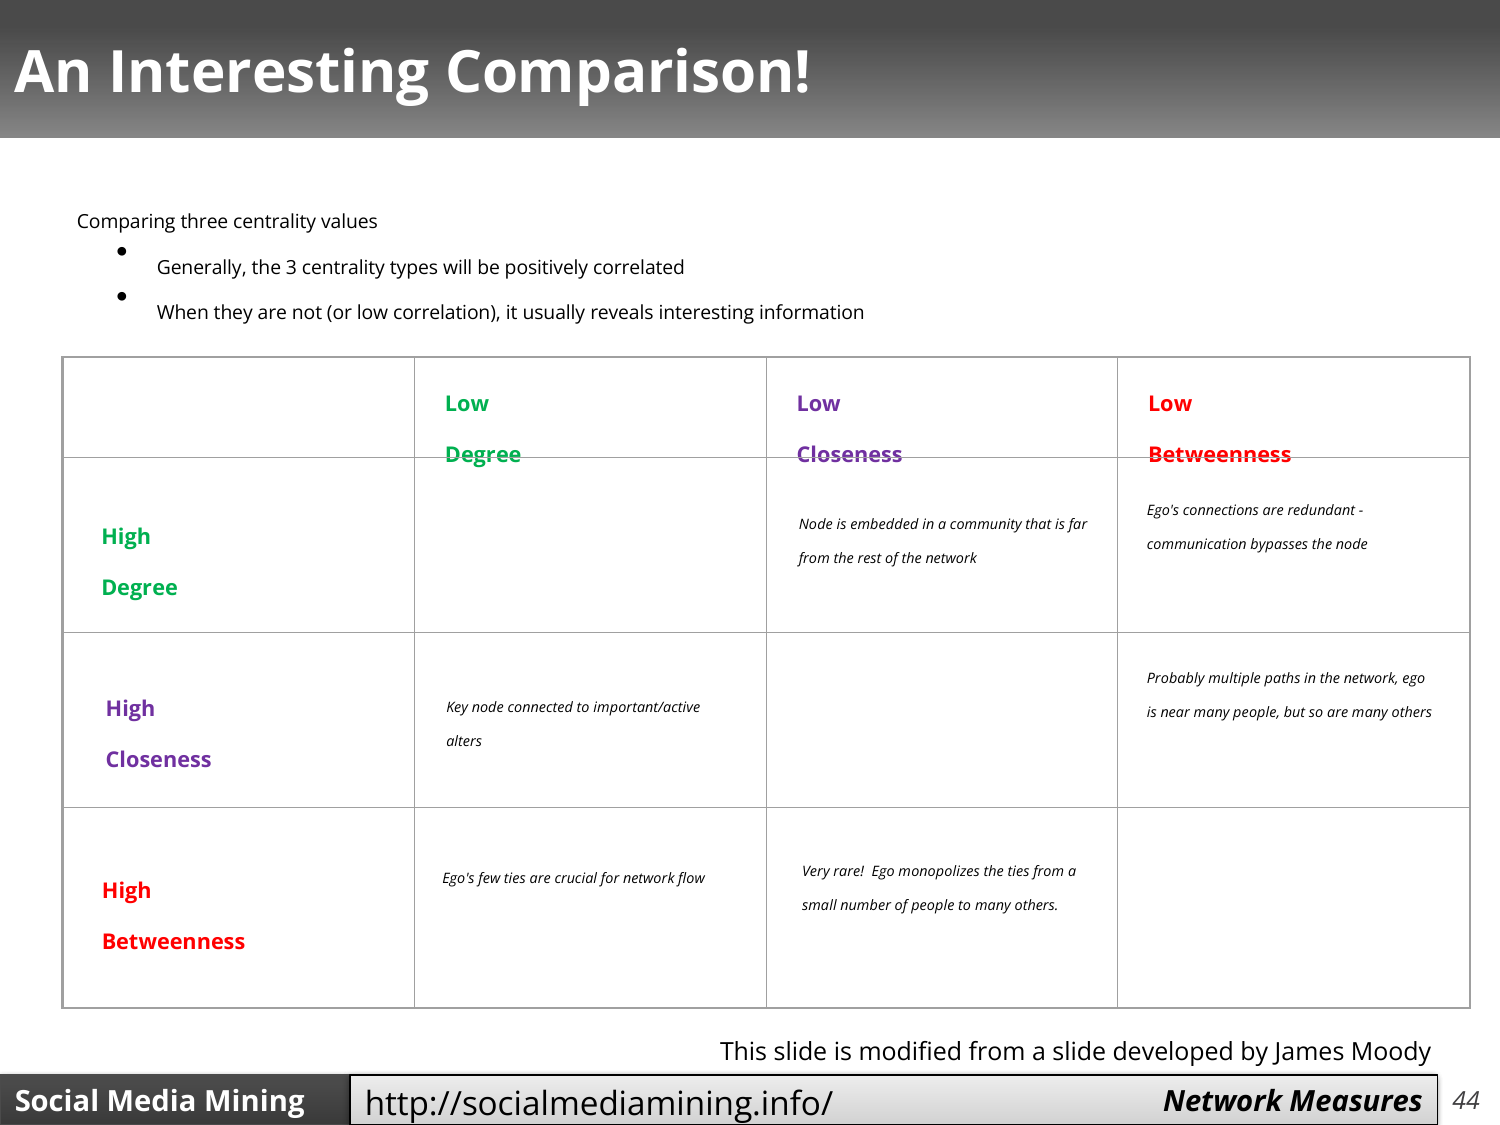

# An Interesting Comparison!
Comparing three centrality values
 Generally, the 3 centrality types will be positively correlated
 When they are not (or low correlation), it usually reveals interesting information

Low
Degree

Low
Closeness

Low
Betweenness

High
Degree

Node is embedded in a community that is far from the rest of the network

Ego's connections are redundant - communication bypasses the node

High
Closeness

Key node connected to important/active alters

Probably multiple paths in the network, ego is near many people, but so are many others

High
Betweenness

Ego's few ties are crucial for network flow

Very rare!  Ego monopolizes the ties from a small number of people to many others.

This slide is modified from a slide developed by James Moody